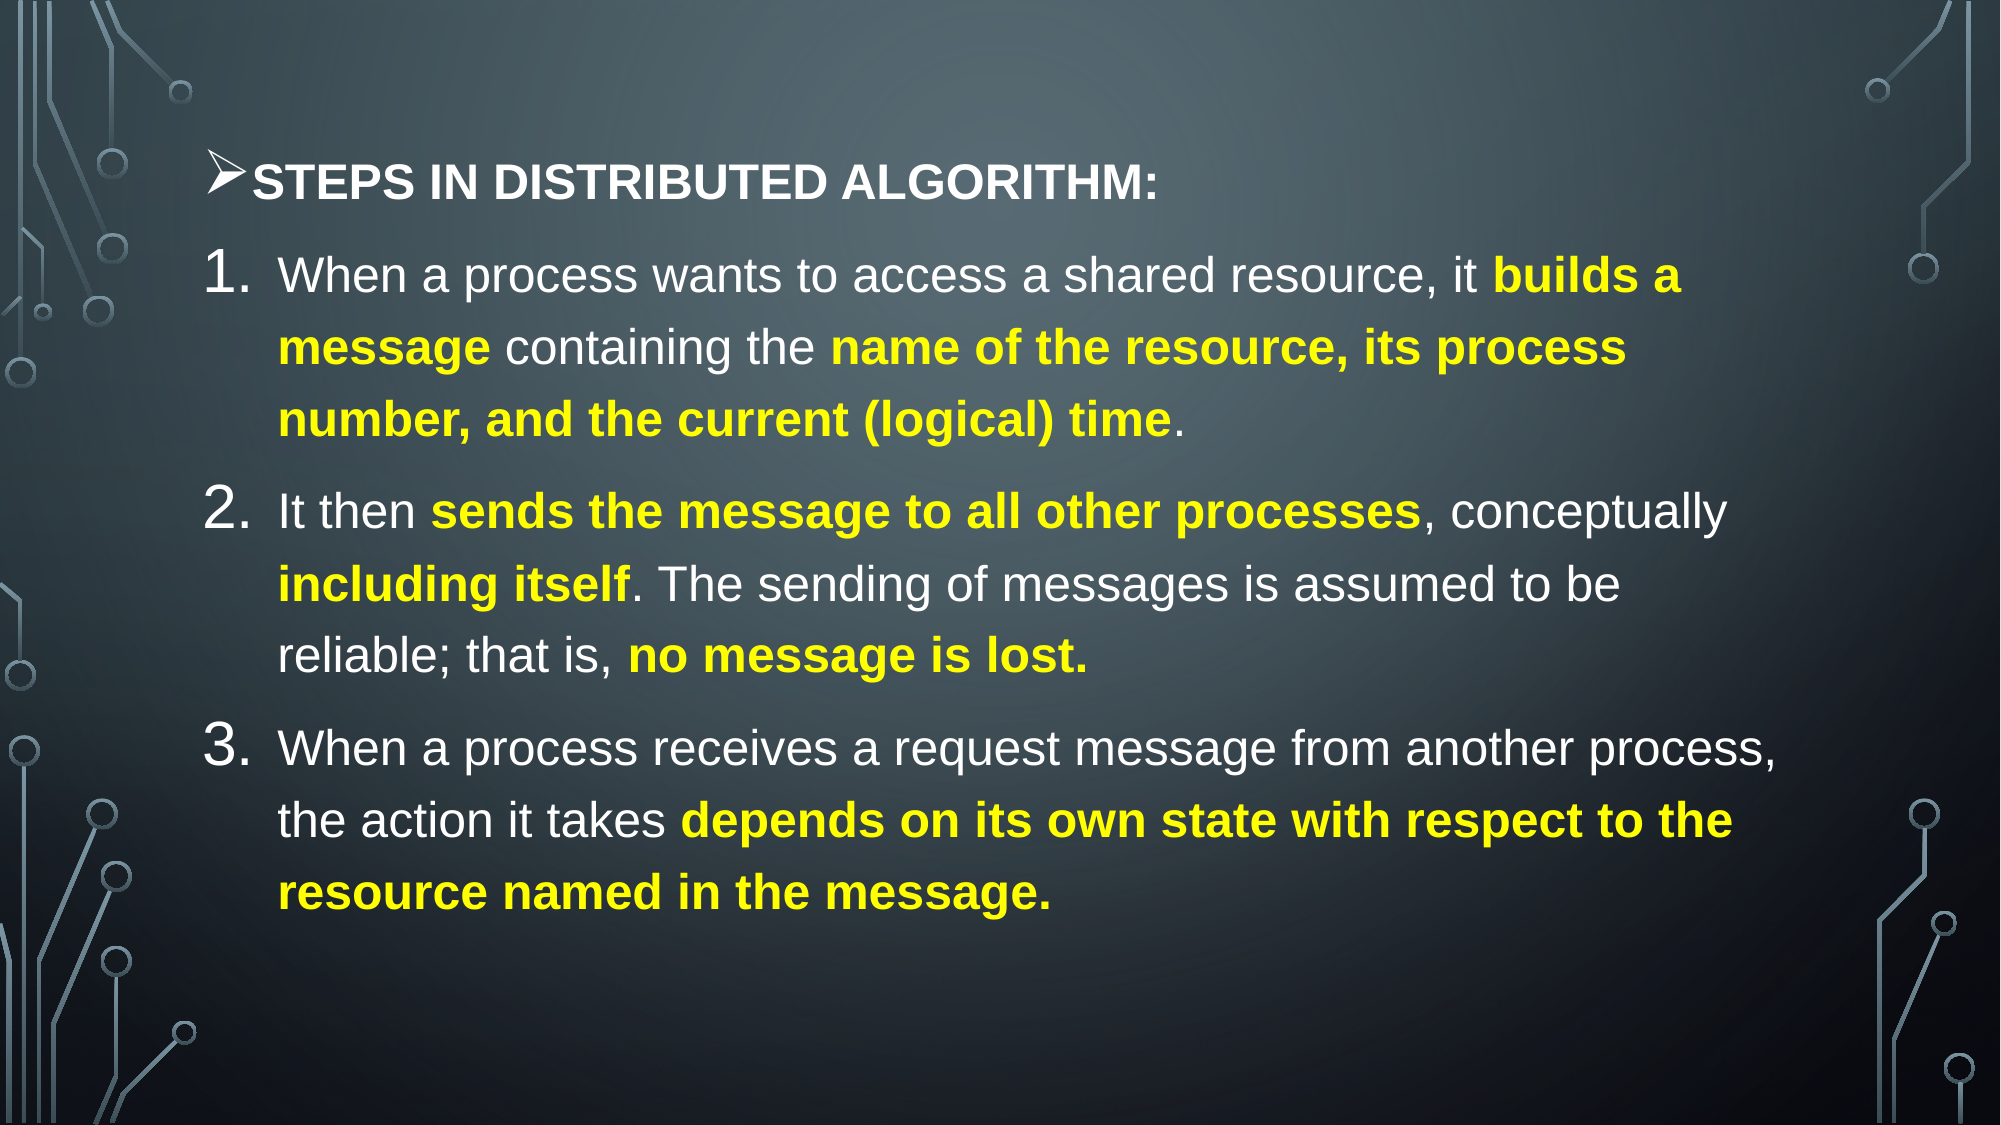

STEPS IN DISTRIBUTED ALGORITHM:
When a process wants to access a shared resource, it builds a message containing the name of the resource, its process number, and the current (logical) time.
It then sends the message to all other processes, conceptually including itself. The sending of messages is assumed to be reliable; that is, no message is lost.
When a process receives a request message from another process, the action it takes depends on its own state with respect to the resource named in the message.